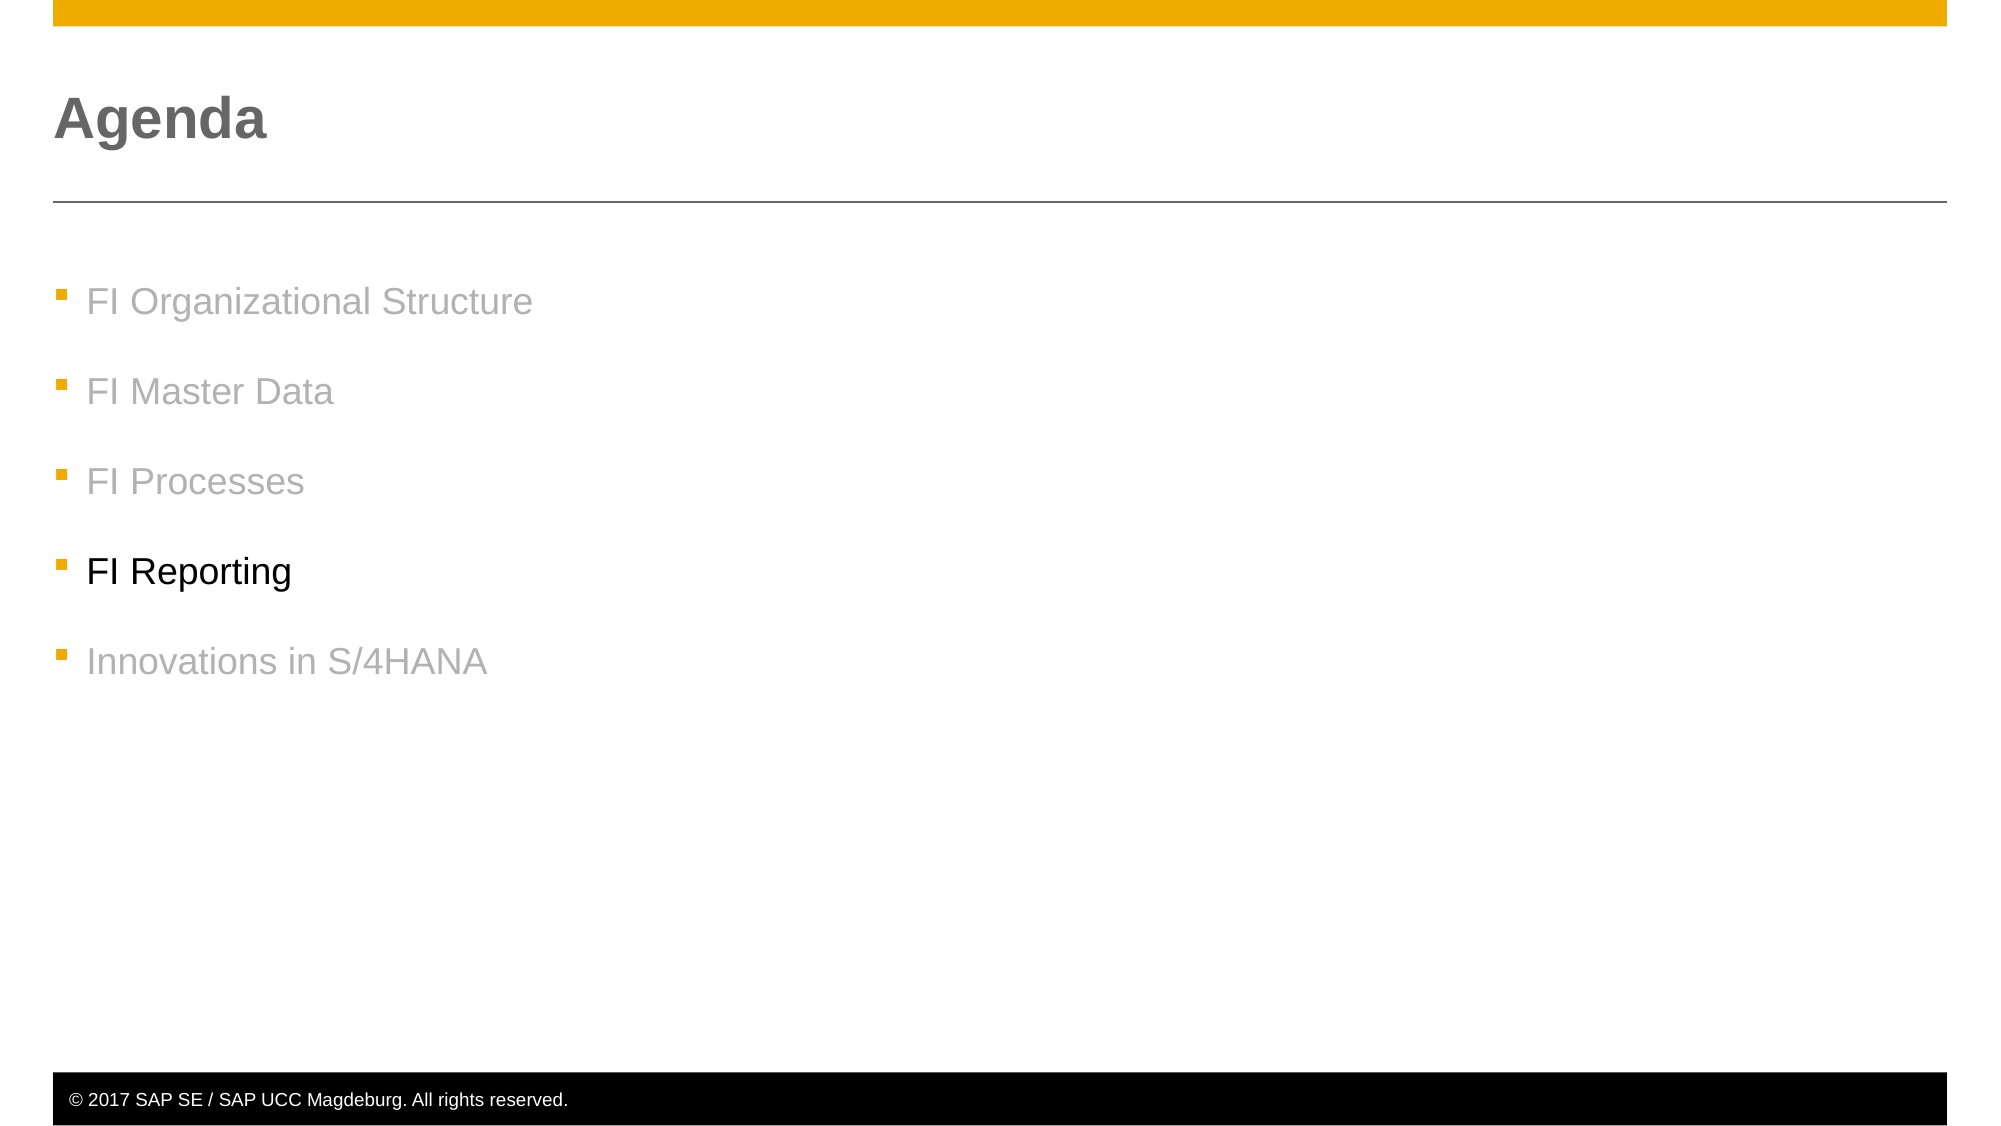

# Agenda
FI Organizational Structure

FI Master Data

FI Processes

FI Reporting

Innovations in S/4HANA